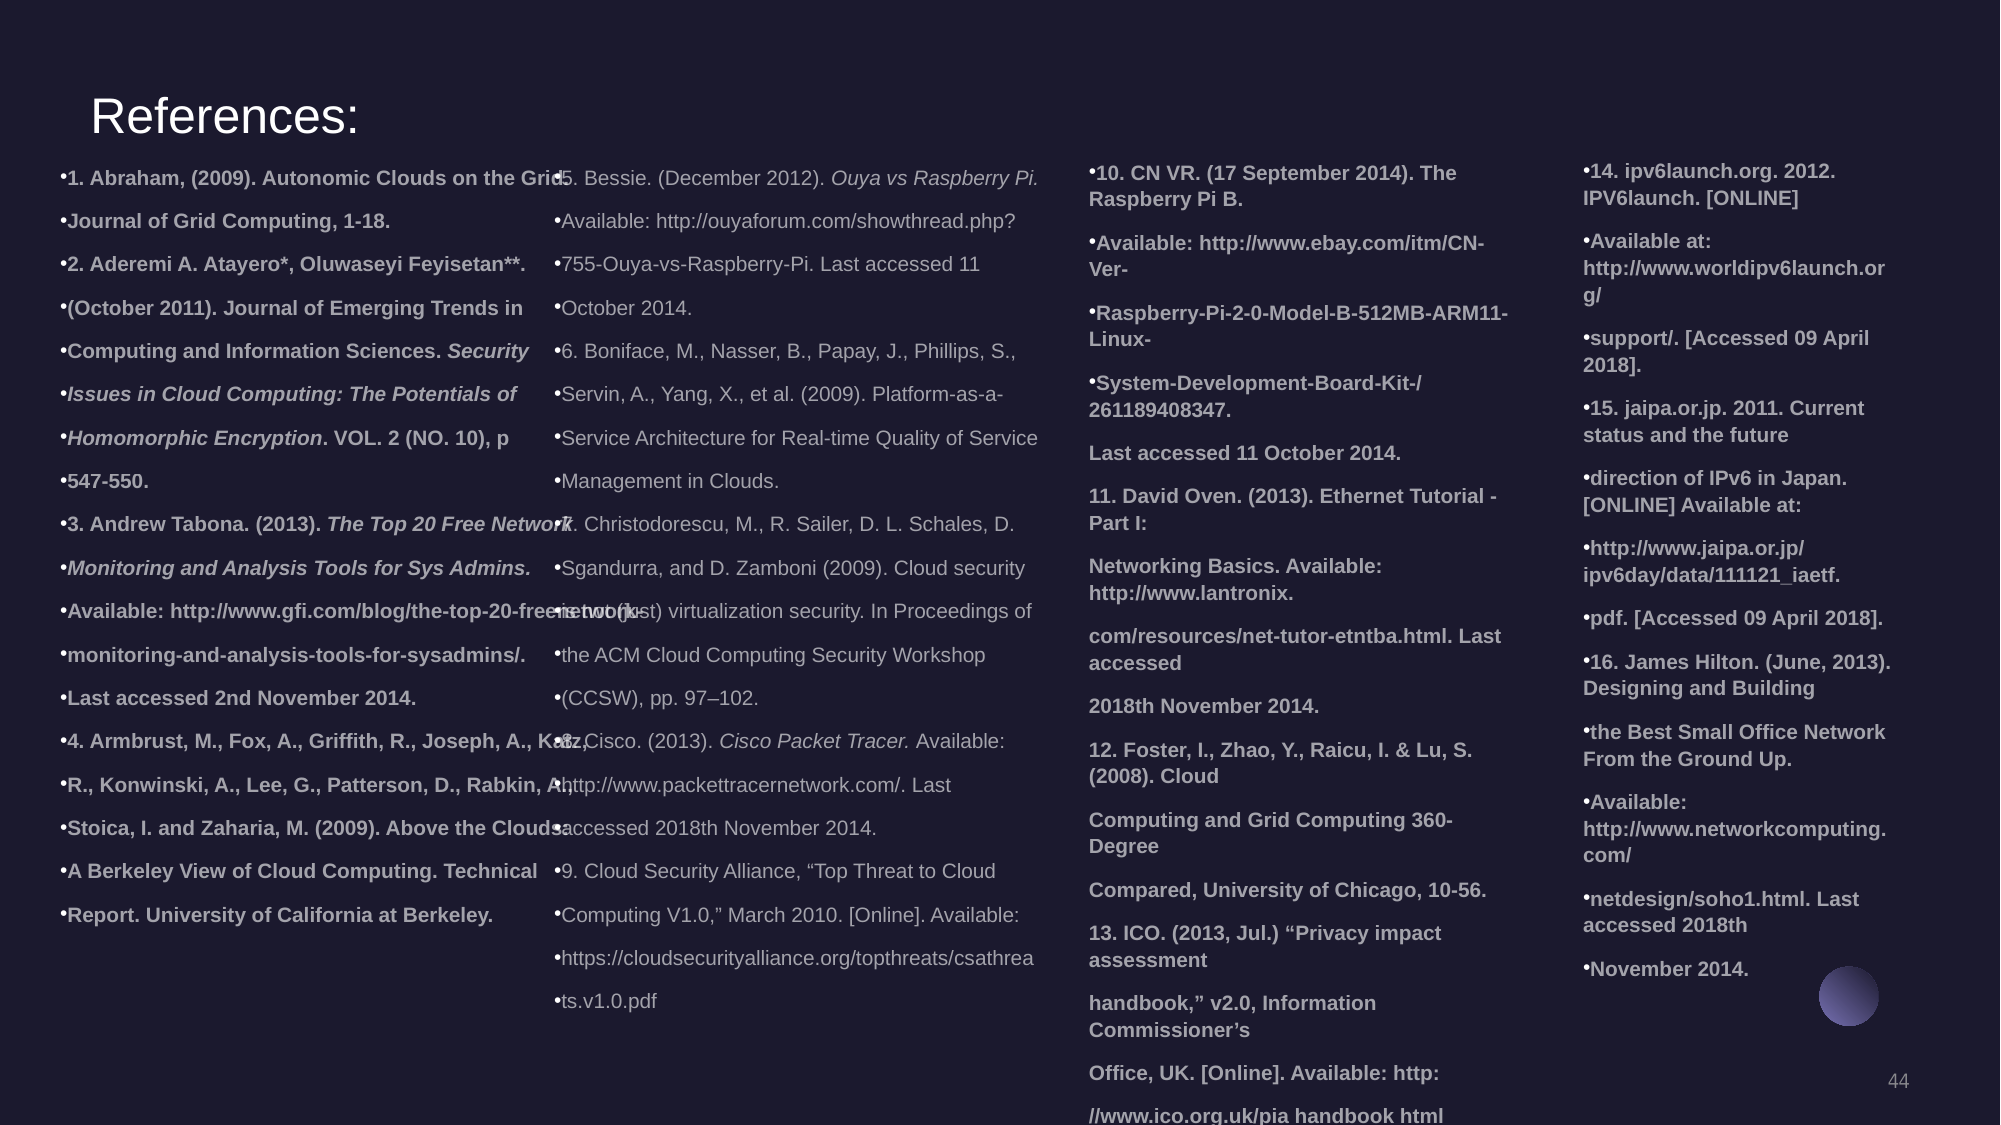

# References:
14. ipv6launch.org. 2012. IPV6launch. [ONLINE]
Available at: http://www.worldipv6launch.org/
support/. [Accessed 09 April 2018].
15. jaipa.or.jp. 2011. Current status and the future
direction of IPv6 in Japan. [ONLINE] Available at:
http://www.jaipa.or.jp/ipv6day/data/111121_iaetf.
pdf. [Accessed 09 April 2018].
16. James Hilton. (June, 2013). Designing and Building
the Best Small Office Network From the Ground Up.
Available: http://www.networkcomputing.com/
netdesign/soho1.html. Last accessed 2018th
November 2014.

10. CN VR. (17 September 2014). The Raspberry Pi B.
Available: http://www.ebay.com/itm/CN-Ver-
Raspberry-Pi-2-0-Model-B-512MB-ARM11-Linux-
System-Development-Board-Kit-/261189408347.
Last accessed 11 October 2014.
11. David Oven. (2013). Ethernet Tutorial - Part I:
Networking Basics. Available: http://www.lantronix.
com/resources/net-tutor-etntba.html. Last accessed
2018th November 2014.
12. Foster, I., Zhao, Y., Raicu, I. & Lu, S. (2008). Cloud
Computing and Grid Computing 360-Degree
Compared, University of Chicago, 10-56.
13. ICO. (2013, Jul.) “Privacy impact assessment
handbook,” v2.0, Information Commissioner’s
Office, UK. [Online]. Available: http:
//www.ico.org.uk/pia handbook html v2/files/
PIAhandbookV2.pdf

1. Abraham, (2009). Autonomic Clouds on the Grid.
Journal of Grid Computing, 1-18.
2. Aderemi A. Atayero*, Oluwaseyi Feyisetan**.
(October 2011). Journal of Emerging Trends in
Computing and Information Sciences. Security
Issues in Cloud Computing: The Potentials of
Homomorphic Encryption. VOL. 2 (NO. 10), p
547-550.
3. Andrew Tabona. (2013). The Top 20 Free Network
Monitoring and Analysis Tools for Sys Admins.
Available: http://www.gfi.com/blog/the-top-20-freenetwork-
monitoring-and-analysis-tools-for-sysadmins/.
Last accessed 2nd November 2014.
4. Armbrust, M., Fox, A., Griffith, R., Joseph, A., Katz,
R., Konwinski, A., Lee, G., Patterson, D., Rabkin, A.,
Stoica, I. and Zaharia, M. (2009). Above the Clouds:
A Berkeley View of Cloud Computing. Technical
Report. University of California at Berkeley.

5. Bessie. (December 2012). Ouya vs Raspberry Pi.
Available: http://ouyaforum.com/showthread.php?
755-Ouya-vs-Raspberry-Pi. Last accessed 11
October 2014.
6. Boniface, M., Nasser, B., Papay, J., Phillips, S.,
Servin, A., Yang, X., et al. (2009). Platform-as-a-
Service Architecture for Real-time Quality of Service
Management in Clouds.
7. Christodorescu, M., R. Sailer, D. L. Schales, D.
Sgandurra, and D. Zamboni (2009). Cloud security
is not (just) virtualization security. In Proceedings of
the ACM Cloud Computing Security Workshop
(CCSW), pp. 97–102.
8. Cisco. (2013). Cisco Packet Tracer. Available:
http://www.packettracernetwork.com/. Last
accessed 2018th November 2014.
9. Cloud Security Alliance, “Top Threat to Cloud
Computing V1.0,” March 2010. [Online]. Available:
https://cloudsecurityalliance.org/topthreats/csathrea
ts.v1.0.pdf

44